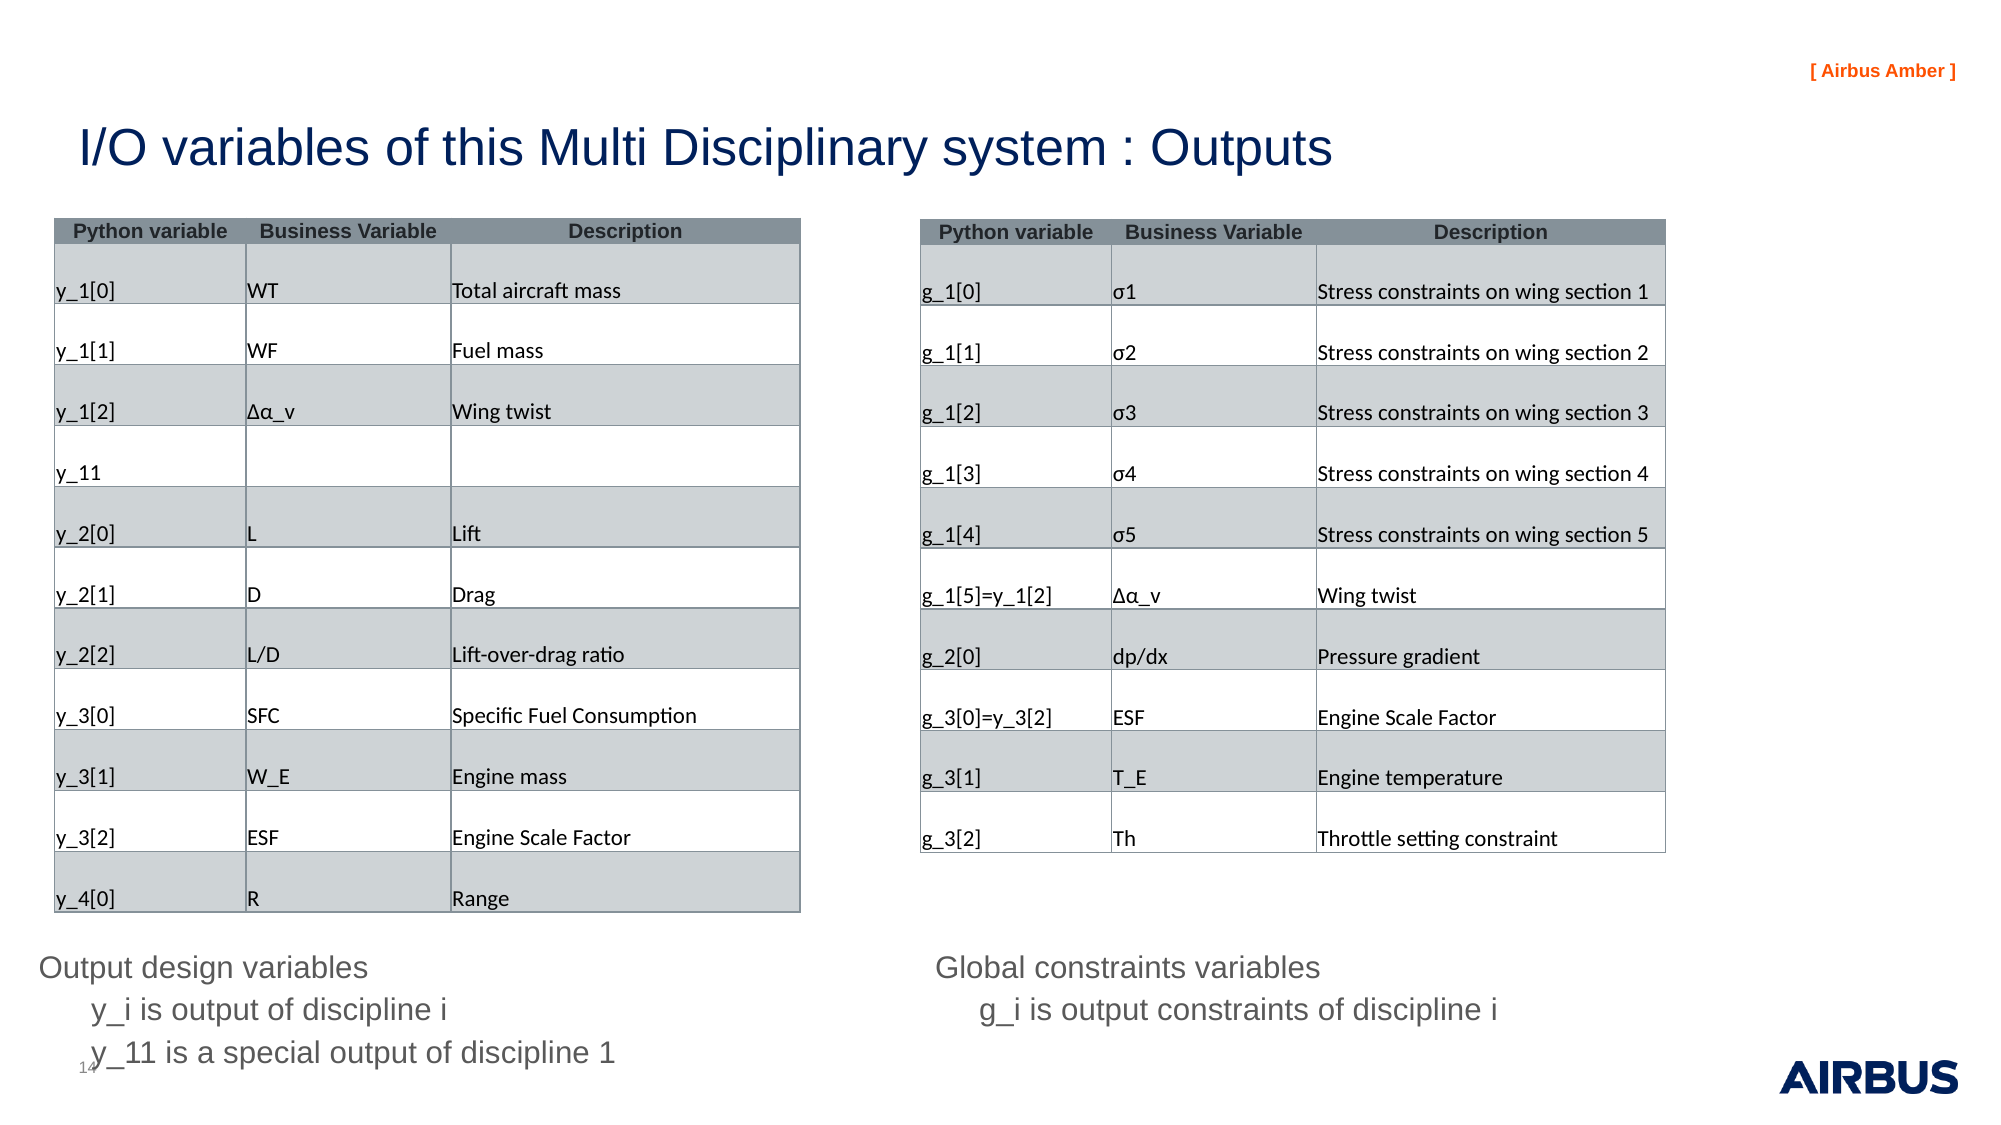

# I/O variables of this Multi Disciplinary system : Outputs

Output design variables                                                                 Global constraints variables
      y_i is output of discipline i                                                             g_i is output constraints of discipline i
      y_11 is a special output of discipline 1
| Python variable | Business Variable | Description |
| --- | --- | --- |
| y\_1[0] | WT | Total aircraft mass |
| y\_1[1] | WF | Fuel mass |
| y\_1[2] | Δα\_v | Wing twist |
| y\_11 |  |  |
| y\_2[0] | L | Lift |
| y\_2[1] | D | Drag |
| y\_2[2] | L/D | Lift-over-drag ratio |
| y\_3[0] | SFC | Specific Fuel Consumption |
| y\_3[1] | W\_E | Engine mass |
| y\_3[2] | ESF | Engine Scale Factor |
| y\_4[0] | R | Range |
| Python variable | Business Variable | Description |
| --- | --- | --- |
| g\_1[0] | σ1 | Stress constraints on wing section 1 |
| g\_1[1] | σ2 | Stress constraints on wing section 2 |
| g\_1[2] | σ3 | Stress constraints on wing section 3 |
| g\_1[3] | σ4 | Stress constraints on wing section 4 |
| g\_1[4] | σ5 | Stress constraints on wing section 5 |
| g\_1[5]=y\_1[2] | Δα\_v | Wing twist |
| g\_2[0] | dp/dx | Pressure gradient |
| g\_3[0]=y\_3[2] | ESF | Engine Scale Factor |
| g\_3[1] | T\_E | Engine temperature |
| g\_3[2] | Th | Throttle setting constraint |